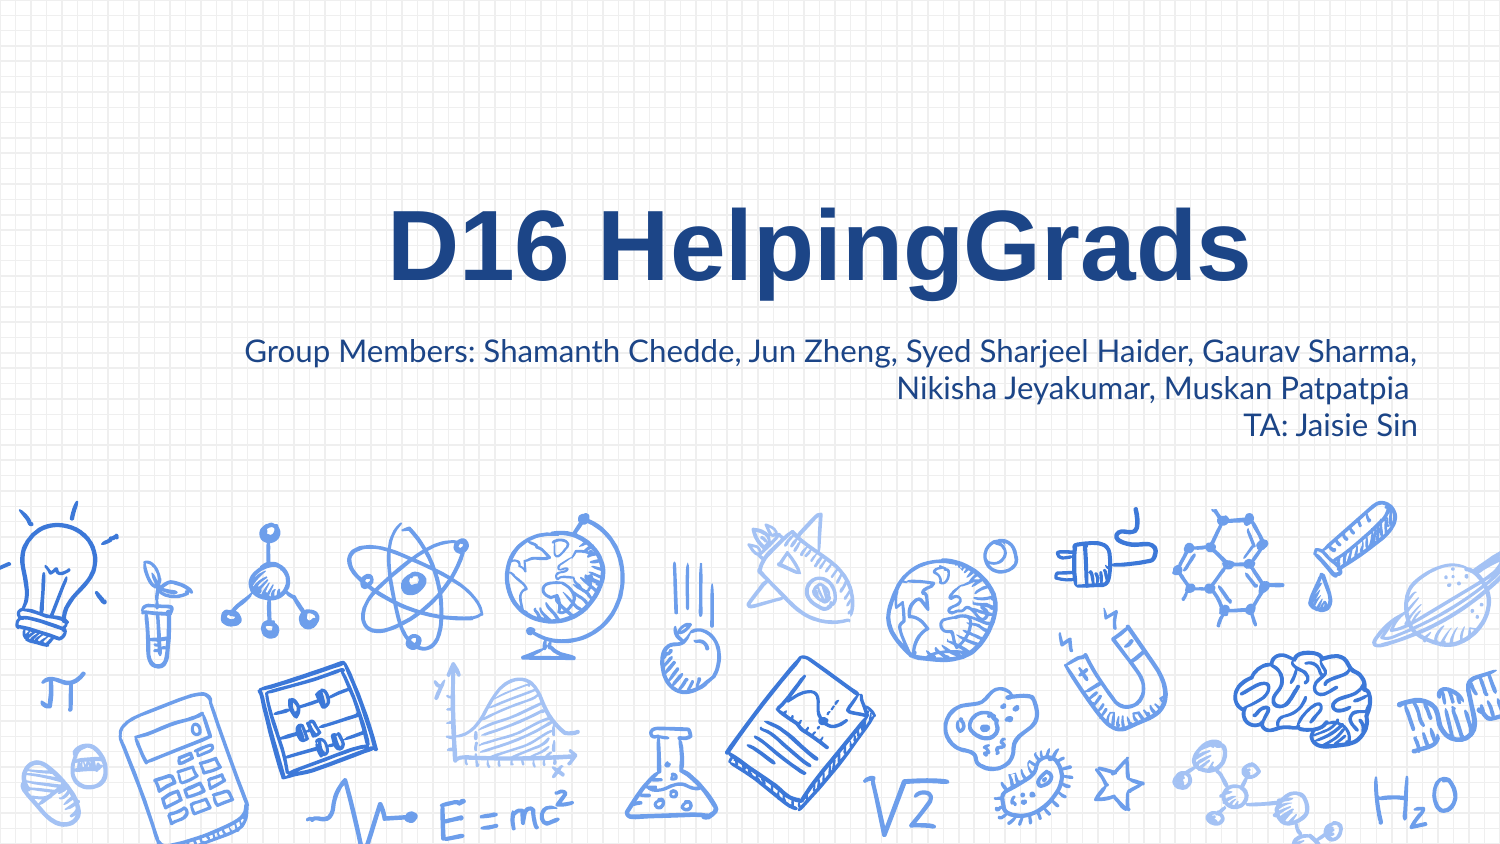

# D16 HelpingGrads
Group Members: Shamanth Chedde, Jun Zheng, Syed Sharjeel Haider, Gaurav Sharma, Nikisha Jeyakumar, Muskan Patpatpia
TA: Jaisie Sin